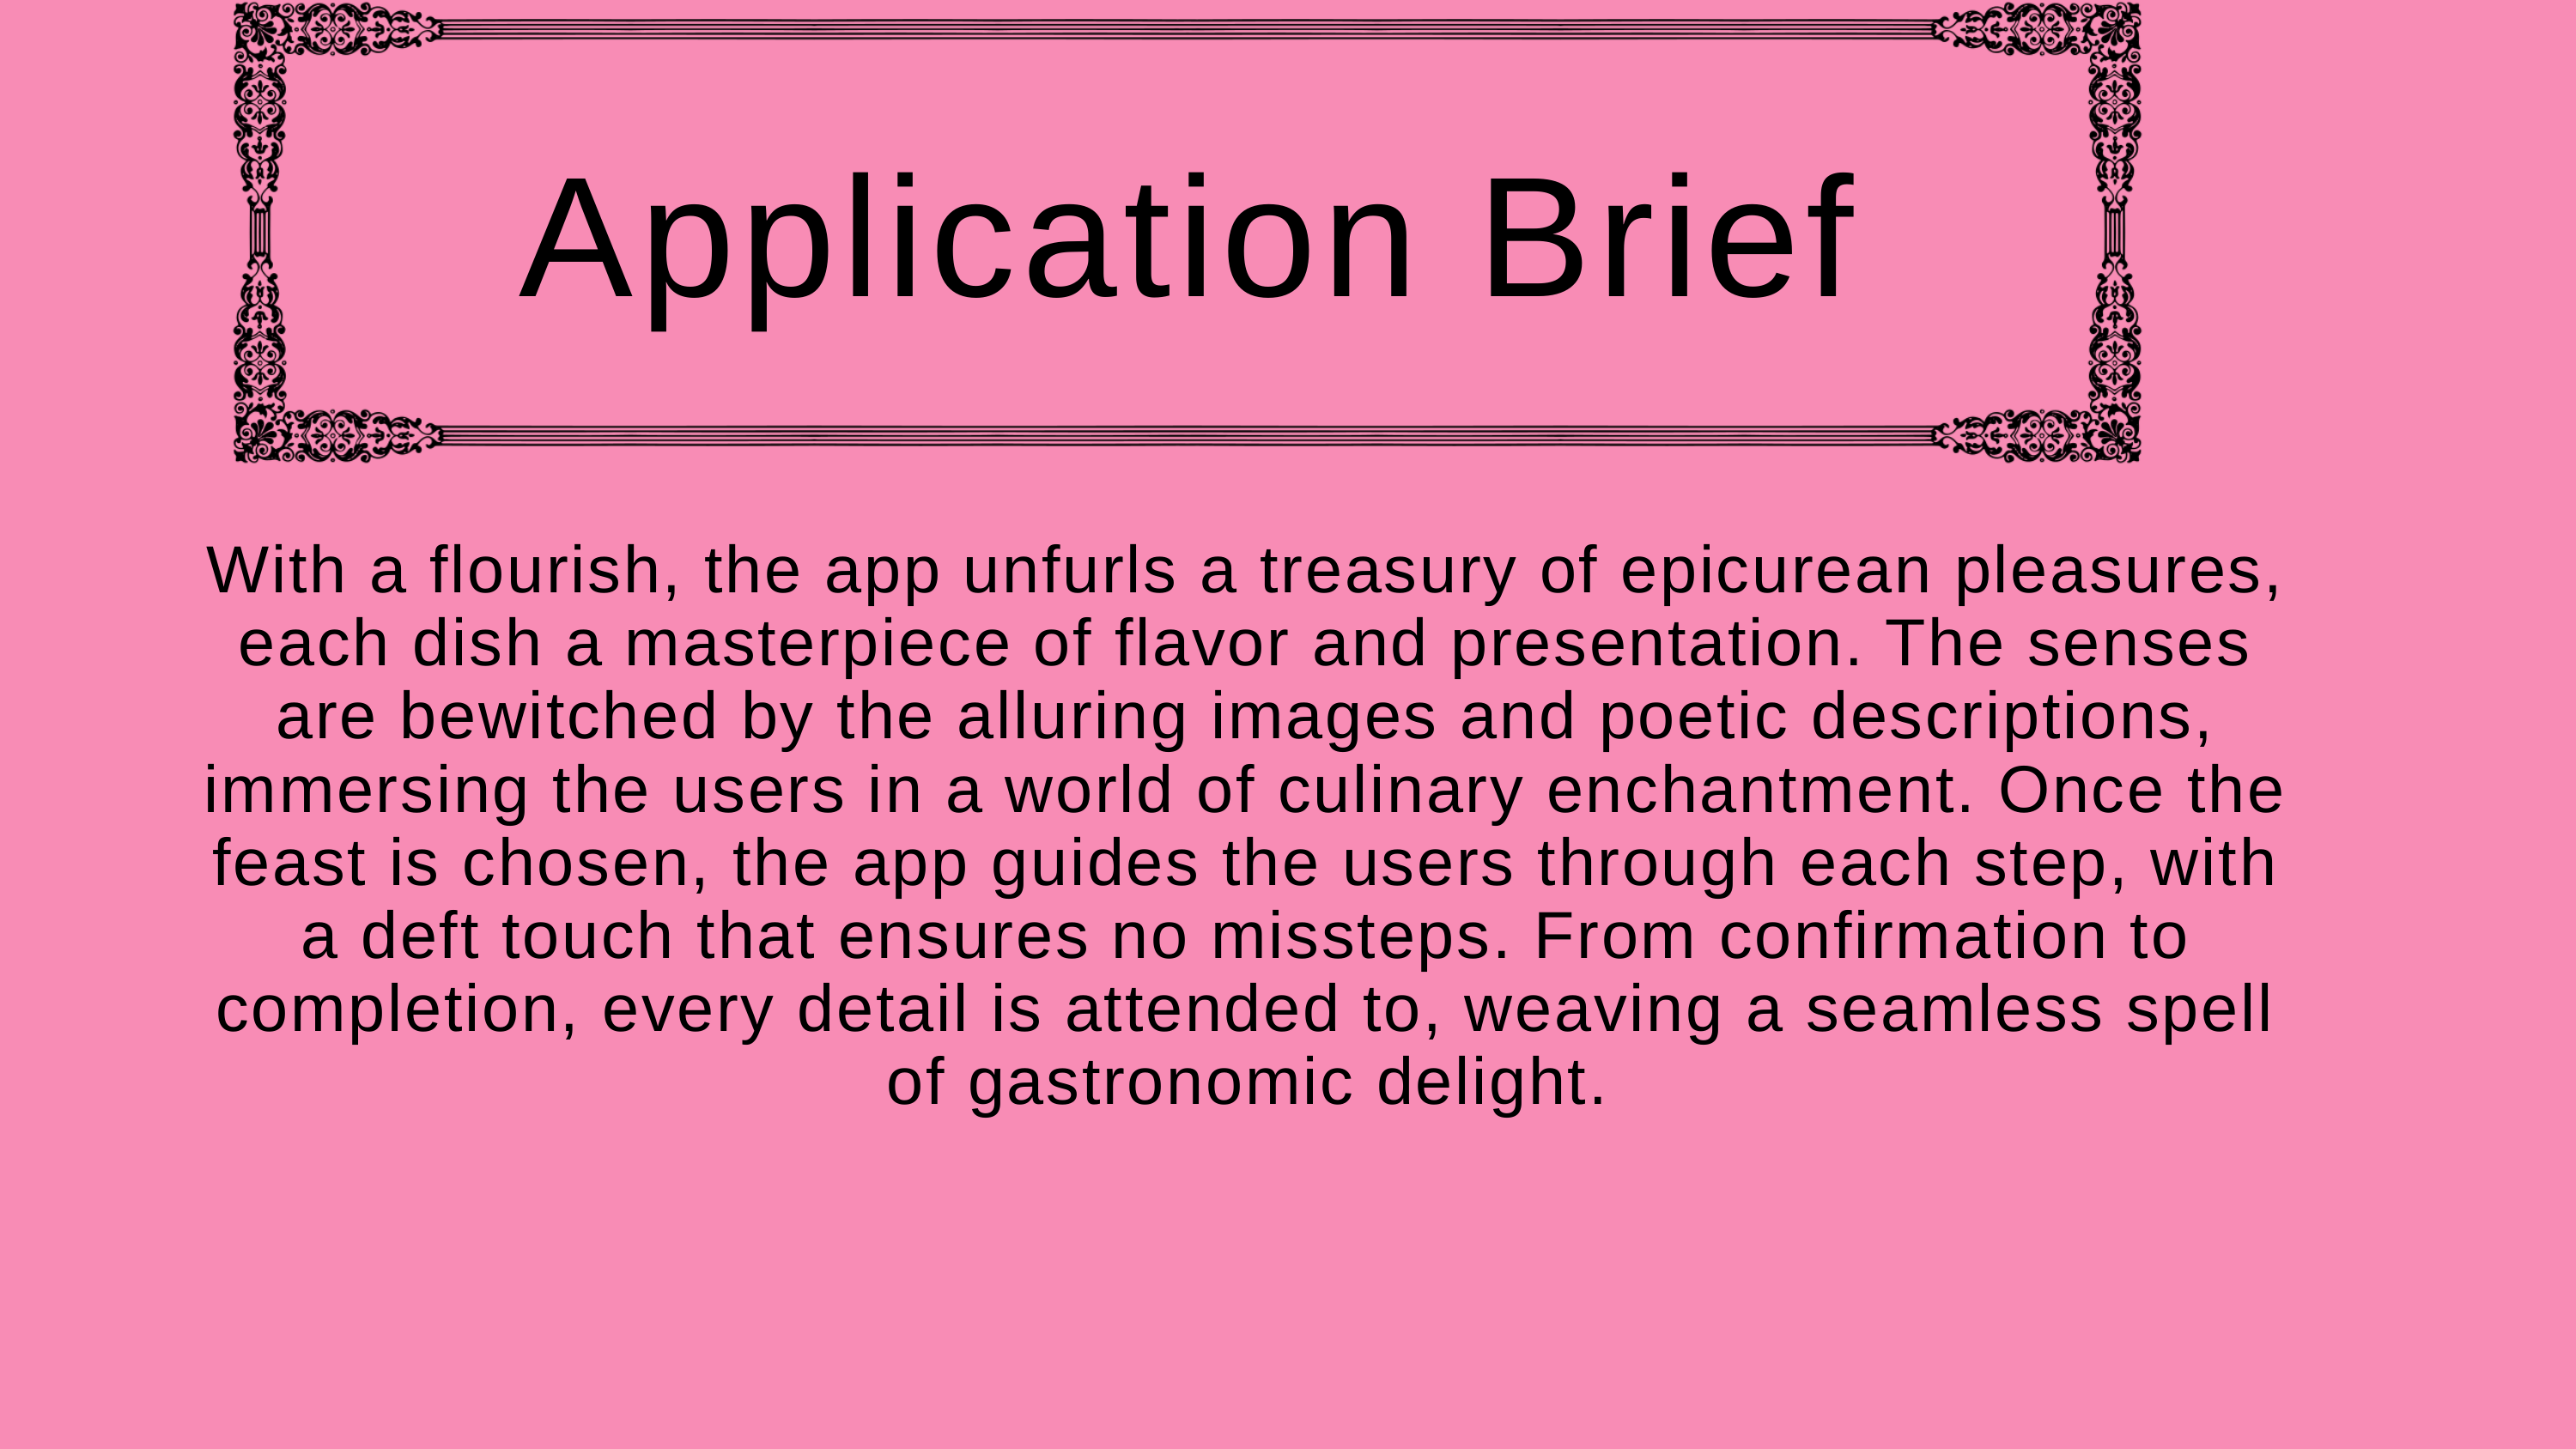

Application Brief
With a flourish, the app unfurls a treasury of epicurean pleasures, each dish a masterpiece of flavor and presentation. The senses are bewitched by the alluring images and poetic descriptions, immersing the users in a world of culinary enchantment. Once the feast is chosen, the app guides the users through each step, with a deft touch that ensures no missteps. From confirmation to completion, every detail is attended to, weaving a seamless spell of gastronomic delight.